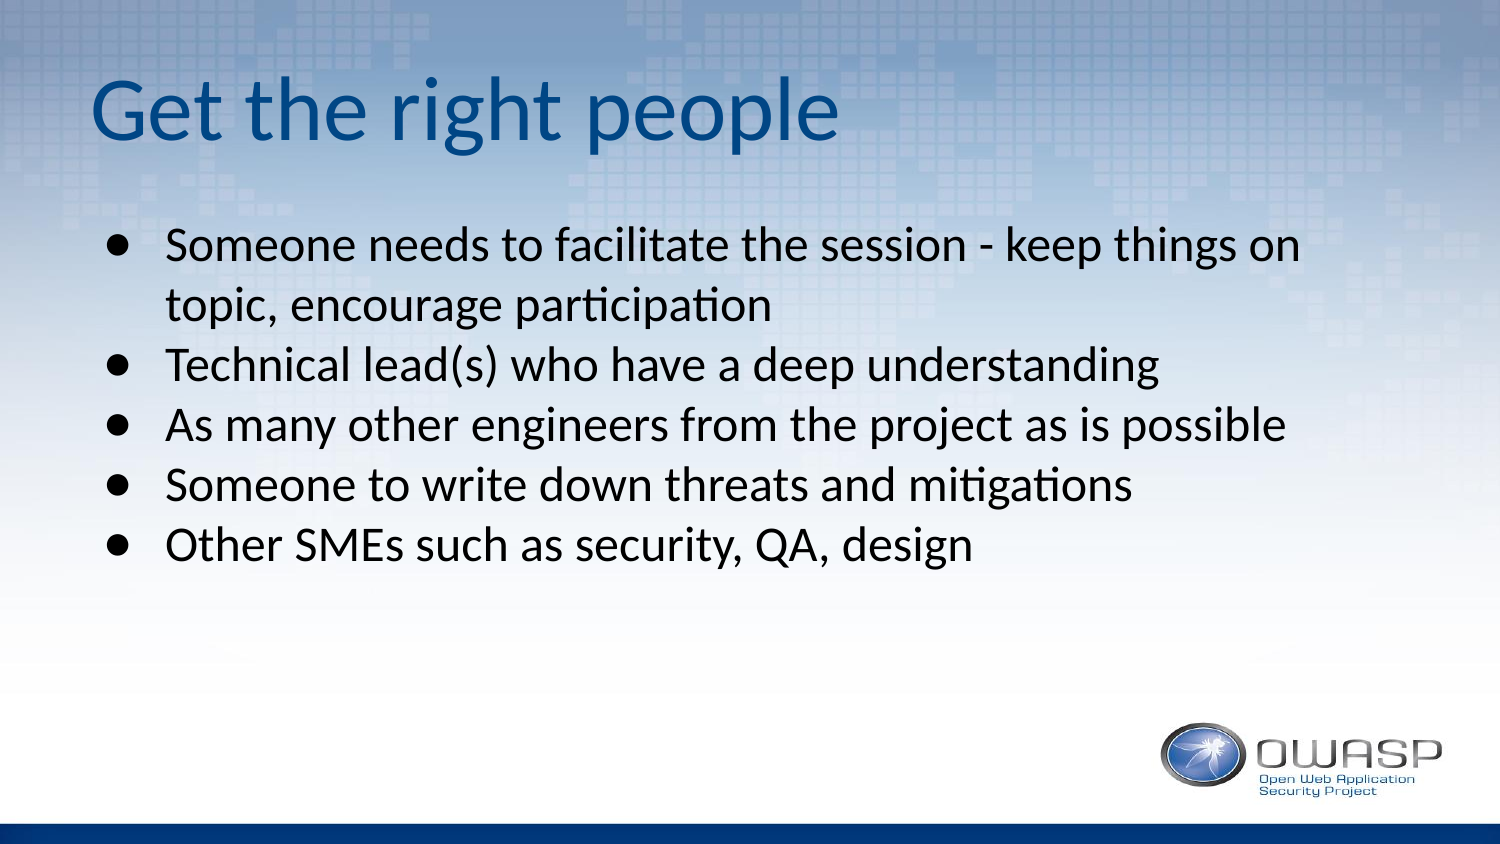

# Get the right people
Someone needs to facilitate the session - keep things on topic, encourage participation
Technical lead(s) who have a deep understanding
As many other engineers from the project as is possible
Someone to write down threats and mitigations
Other SMEs such as security, QA, design